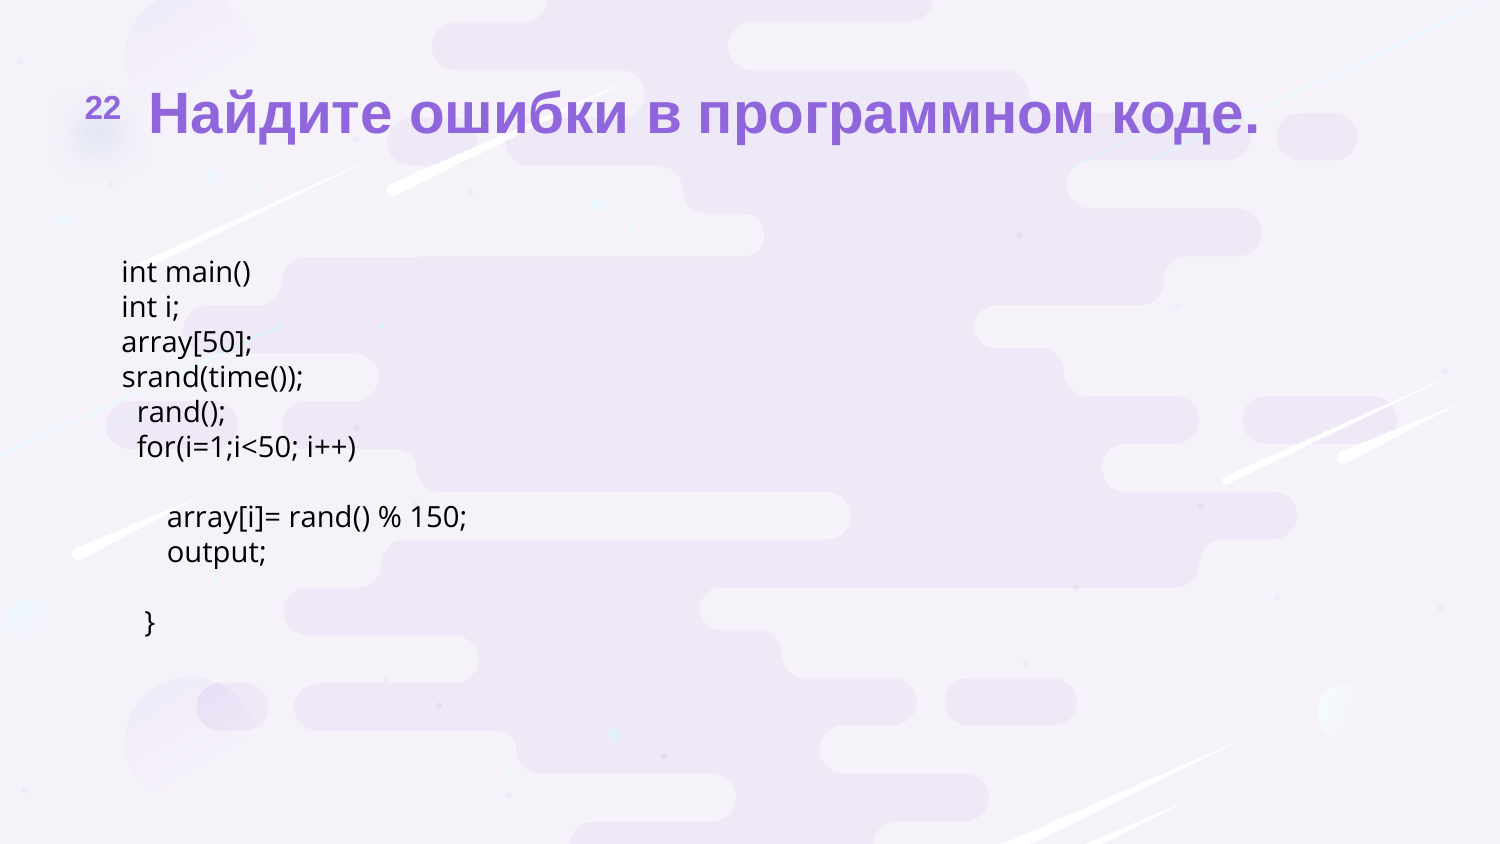

22
Найдите ошибки в программном коде.
int main()
int i;
array[50];
  srand(time());
    rand();
    for(i=1;i<50; i++)

        array[i]= rand() % 150;
        output;

     }